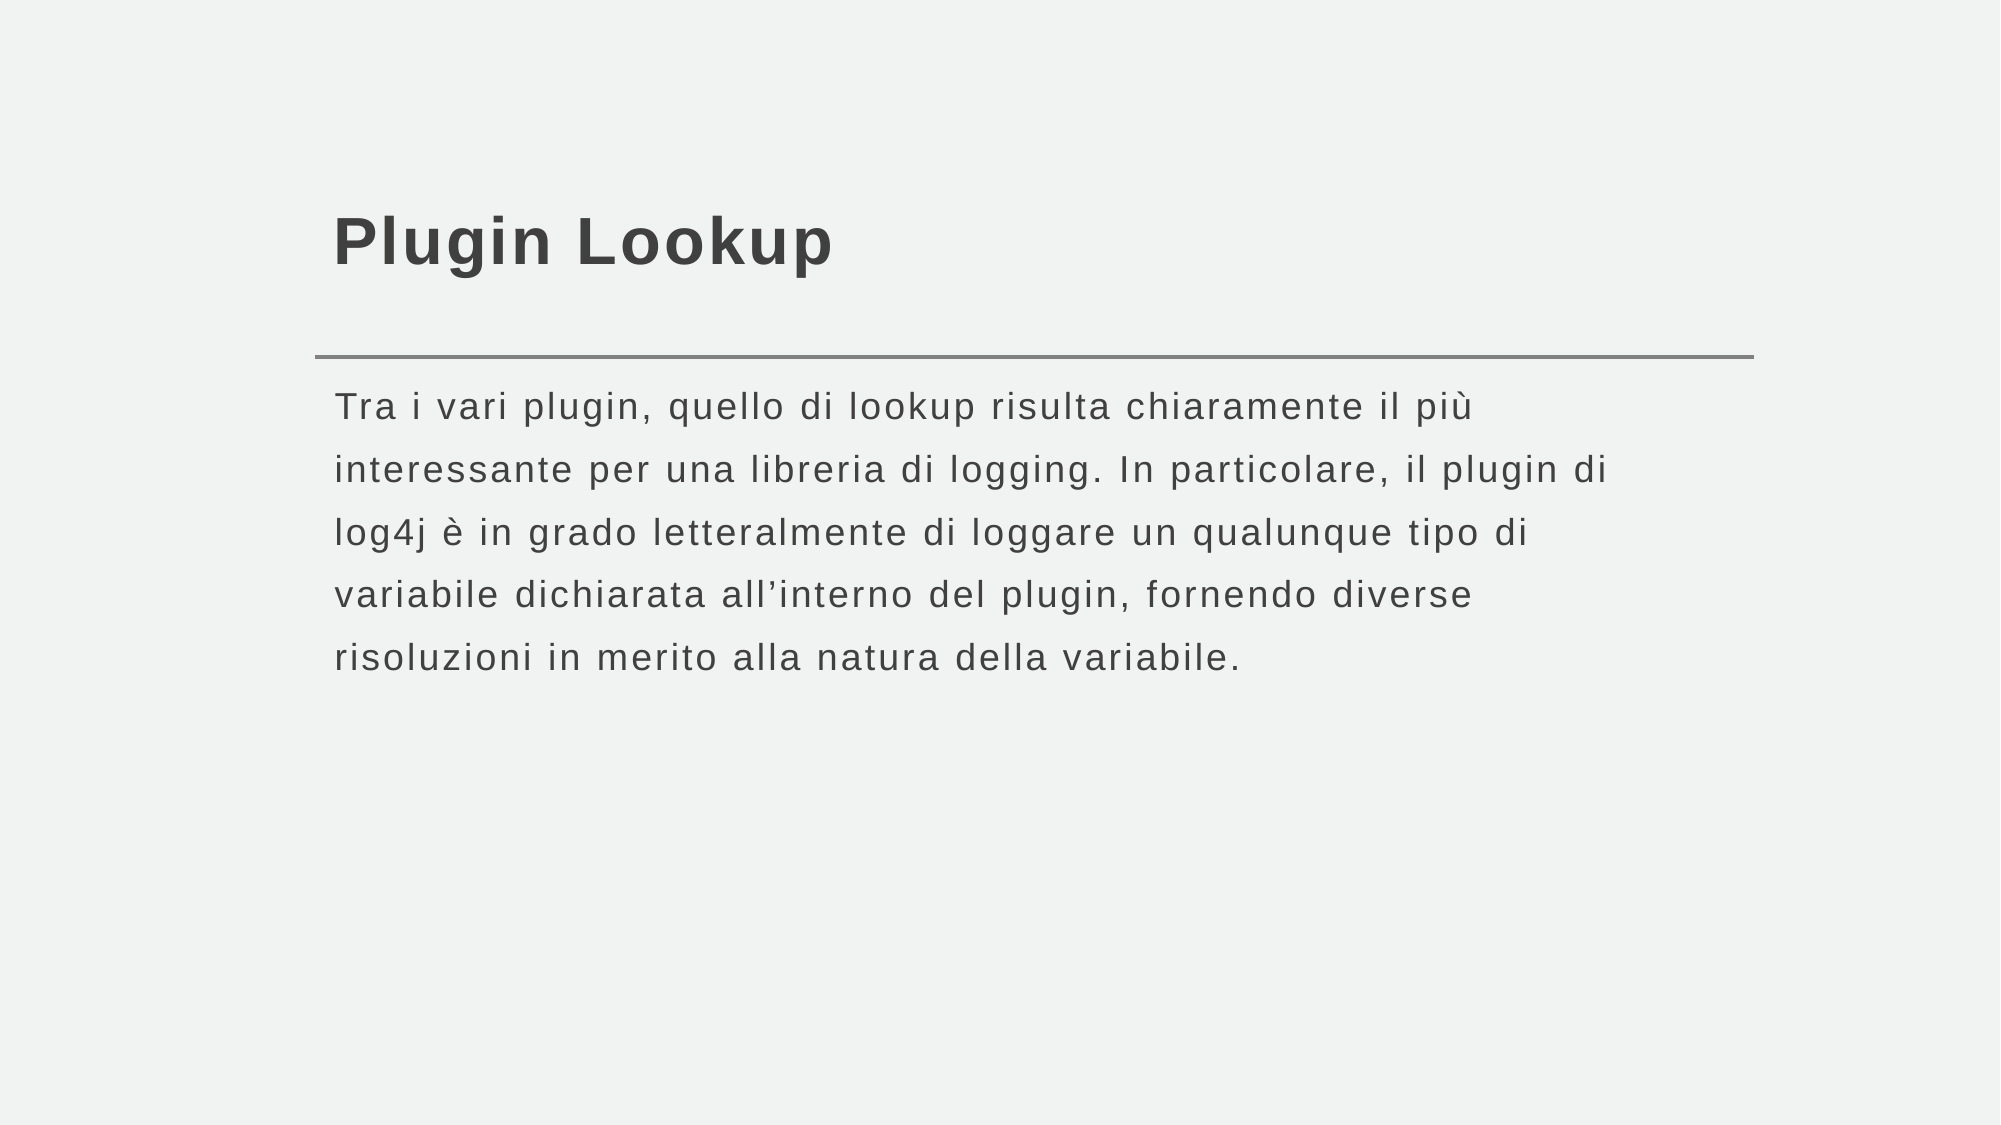

# Plugin Lookup
Tra i vari plugin, quello di lookup risulta chiaramente il più interessante per una libreria di logging. In particolare, il plugin di log4j è in grado letteralmente di loggare un qualunque tipo di variabile dichiarata all’interno del plugin, fornendo diverse risoluzioni in merito alla natura della variabile.